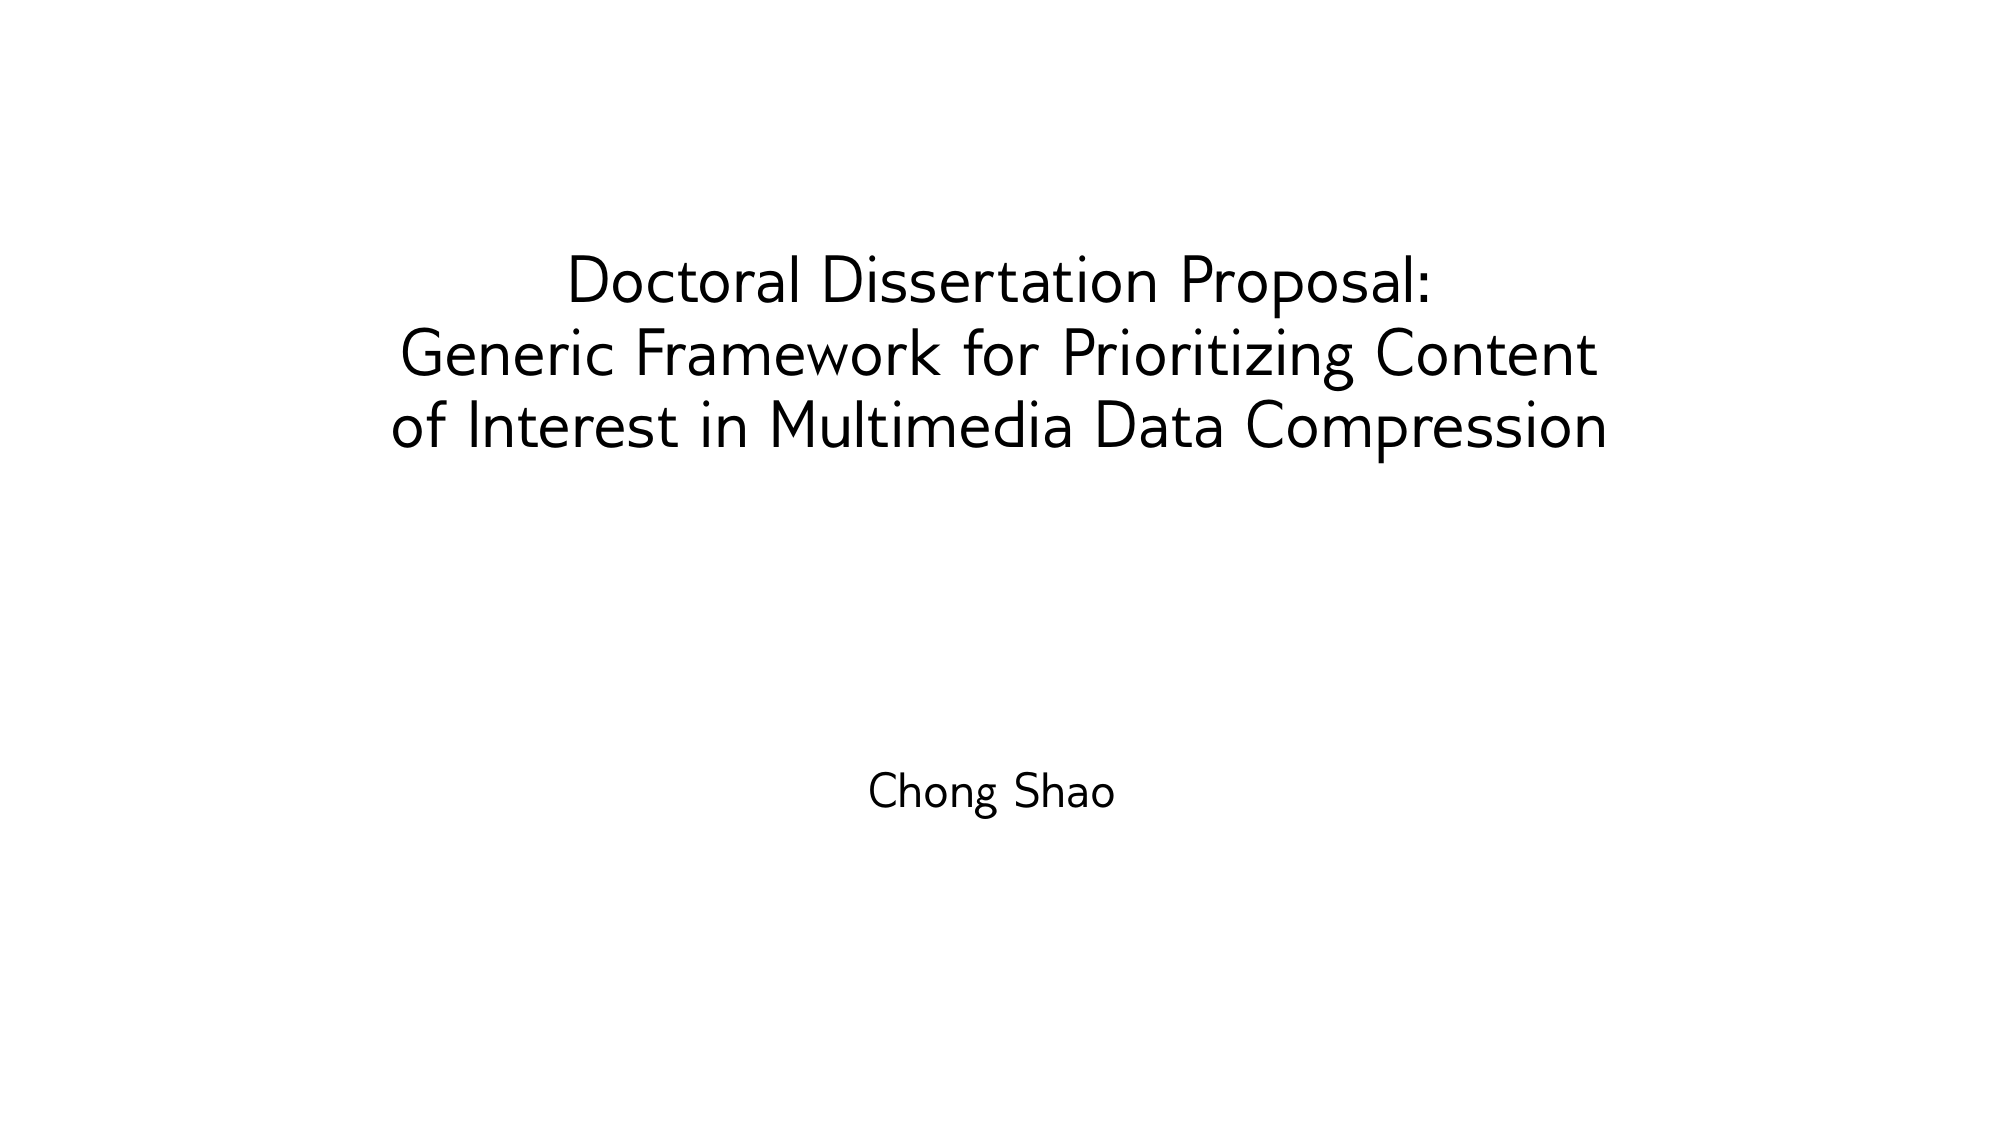

# Doctoral Dissertation Proposal: Generic Framework for Prioritizing Content of Interest in Multimedia Data Compression
Chong Shao